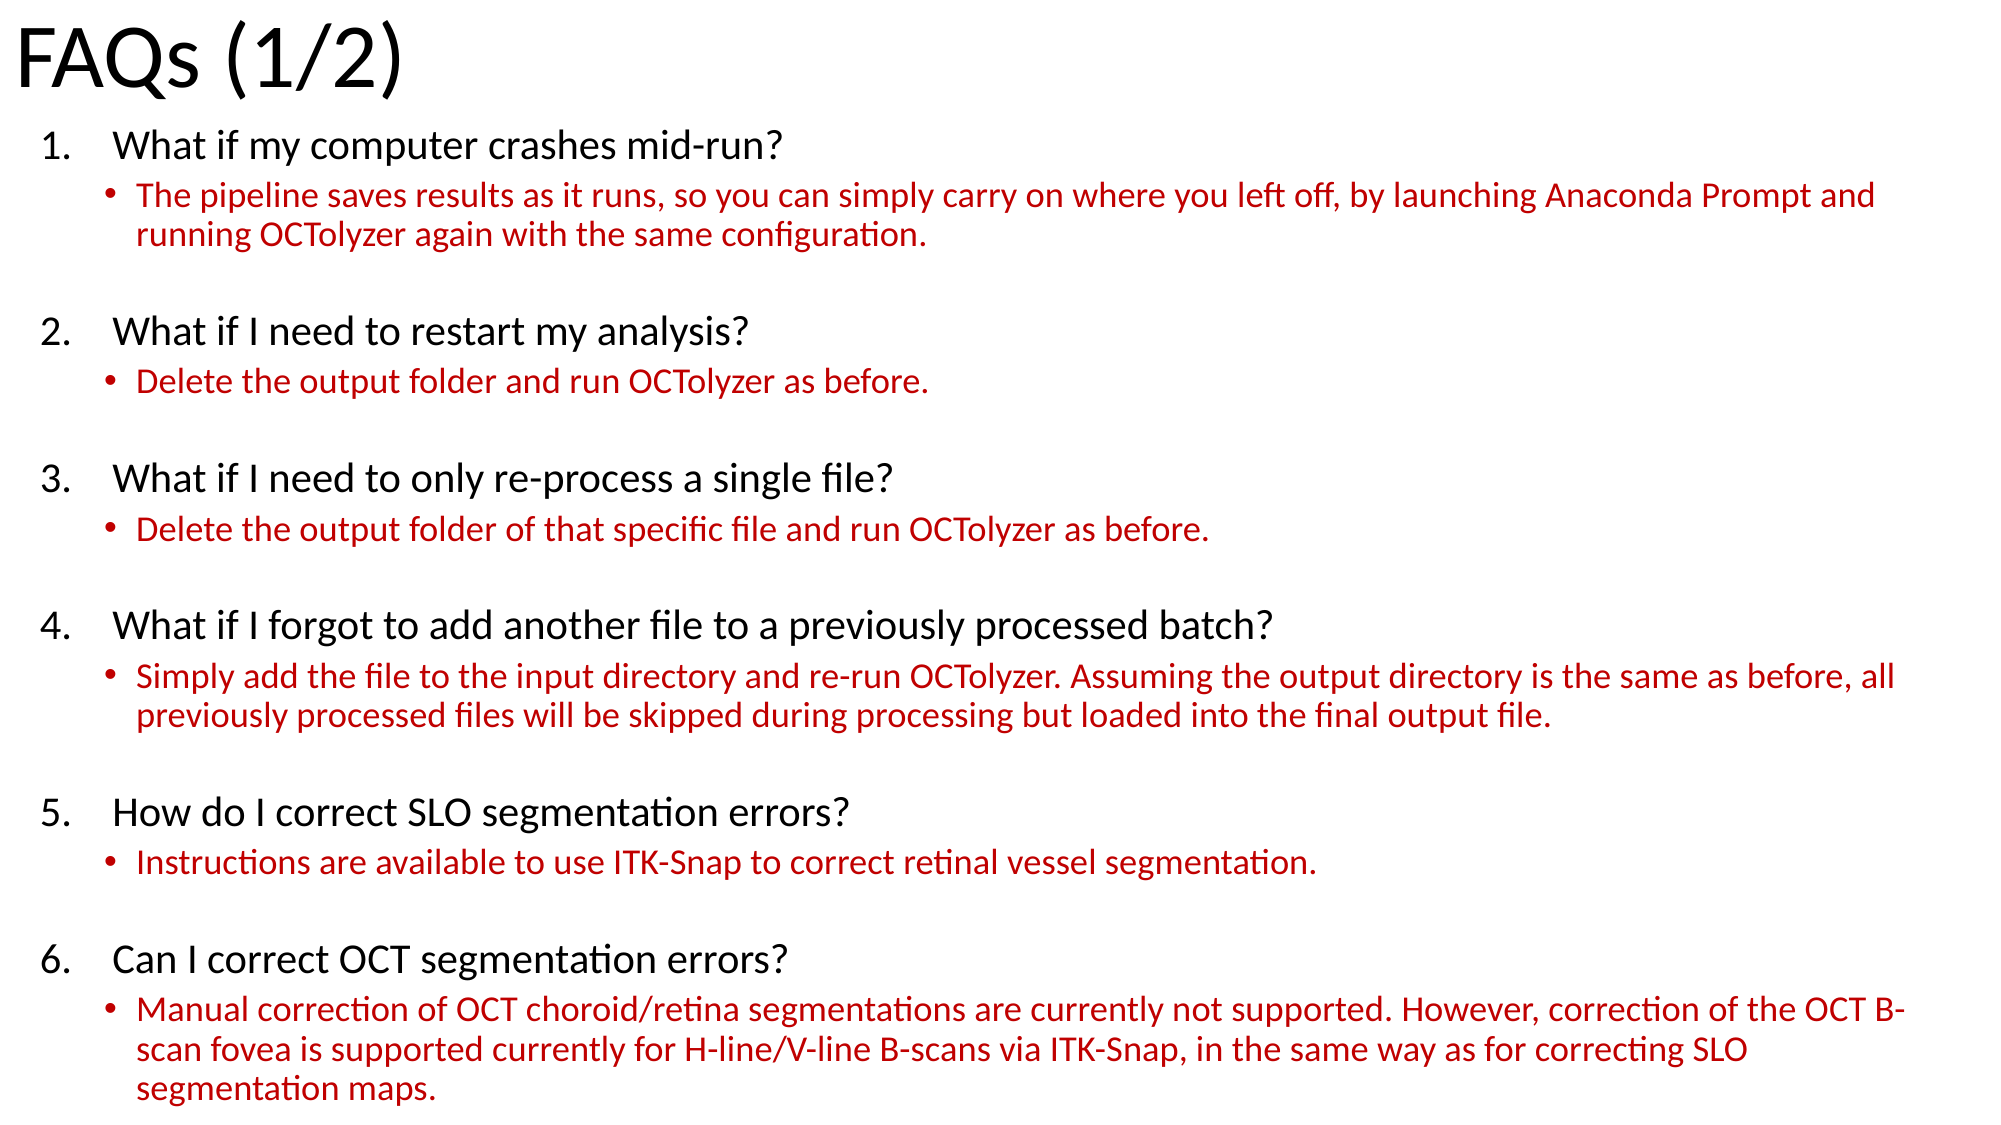

# FAQs (1/2)
What if my computer crashes mid-run?
The pipeline saves results as it runs, so you can simply carry on where you left off, by launching Anaconda Prompt and running OCTolyzer again with the same configuration.
What if I need to restart my analysis?
Delete the output folder and run OCTolyzer as before.
What if I need to only re-process a single file?
Delete the output folder of that specific file and run OCTolyzer as before.
What if I forgot to add another file to a previously processed batch?
Simply add the file to the input directory and re-run OCTolyzer. Assuming the output directory is the same as before, all previously processed files will be skipped during processing but loaded into the final output file.
How do I correct SLO segmentation errors?
Instructions are available to use ITK-Snap to correct retinal vessel segmentation.
Can I correct OCT segmentation errors?
Manual correction of OCT choroid/retina segmentations are currently not supported. However, correction of the OCT B-scan fovea is supported currently for H-line/V-line B-scans via ITK-Snap, in the same way as for correcting SLO segmentation maps.